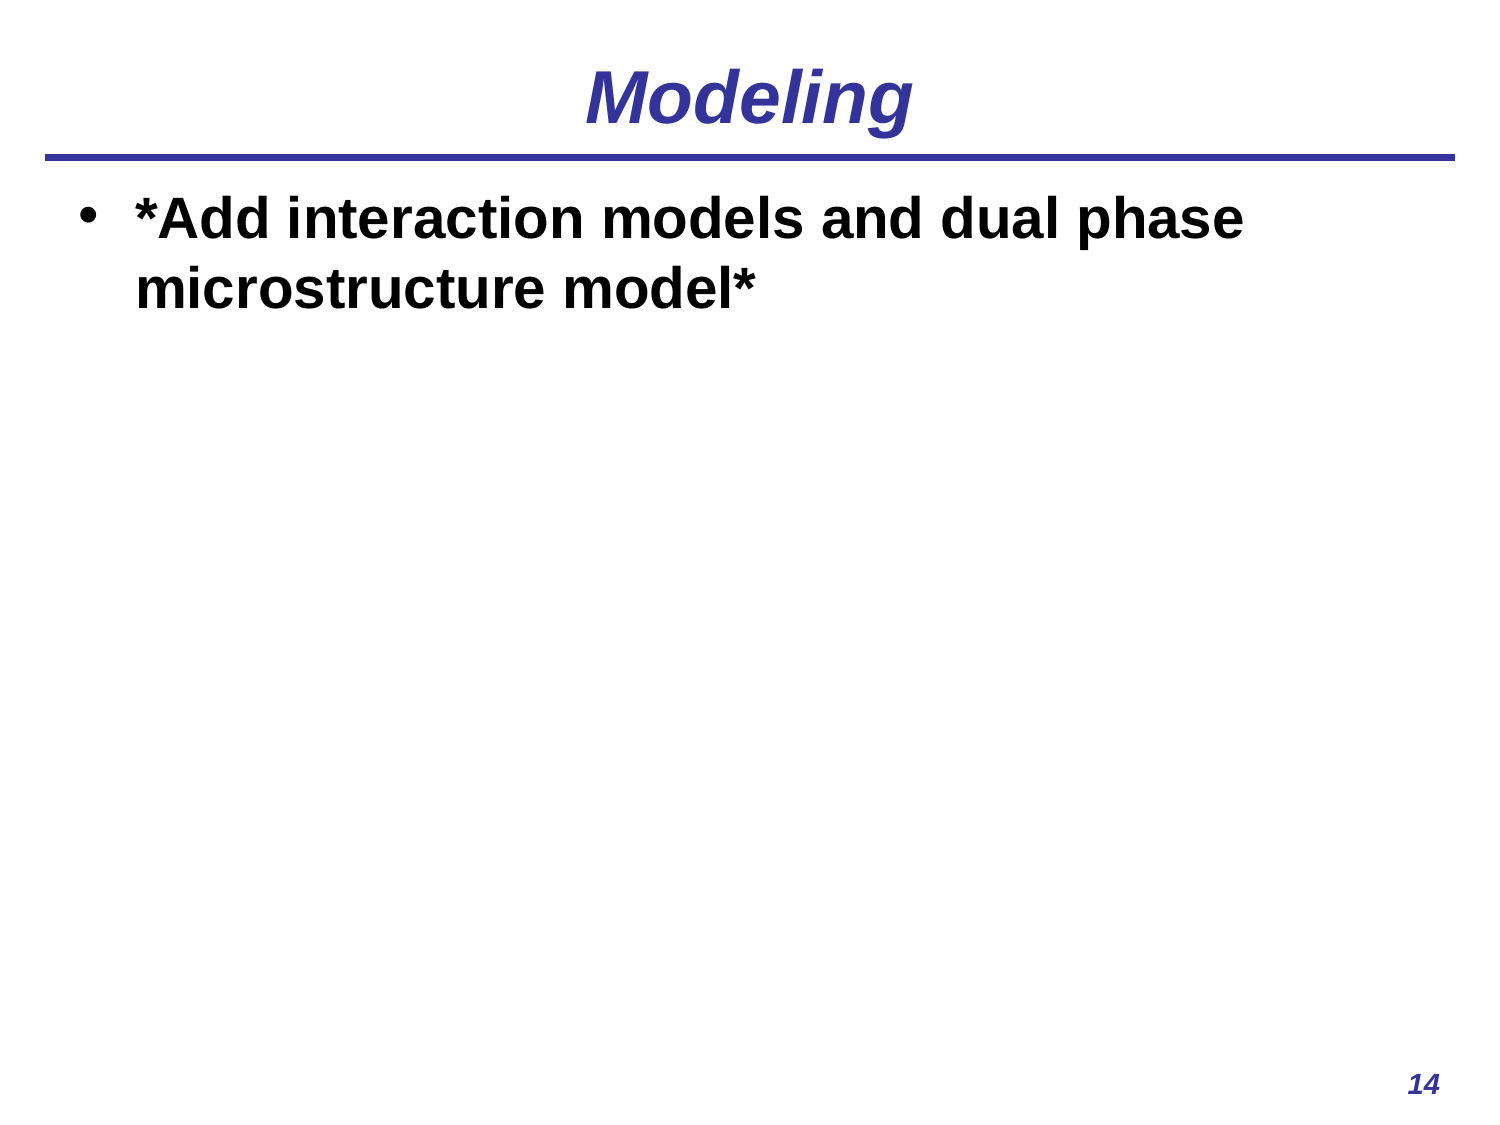

# Modeling
*Add interaction models and dual phase microstructure model*
14